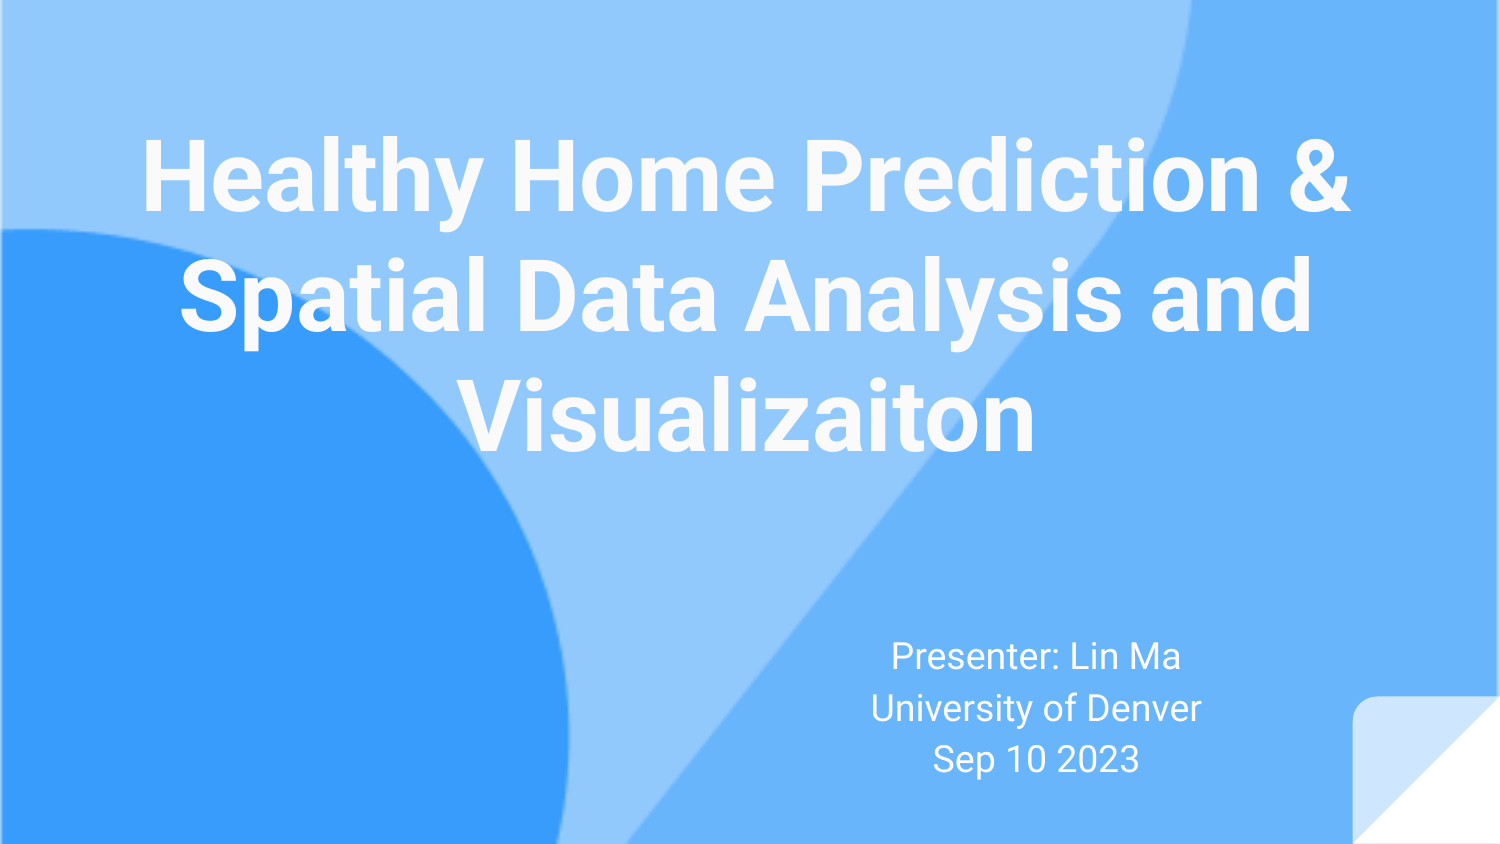

# Healthy Home Prediction & Spatial Data Analysis and Visualizaiton
Presenter: Lin Ma
University of Denver
Sep 10 2023